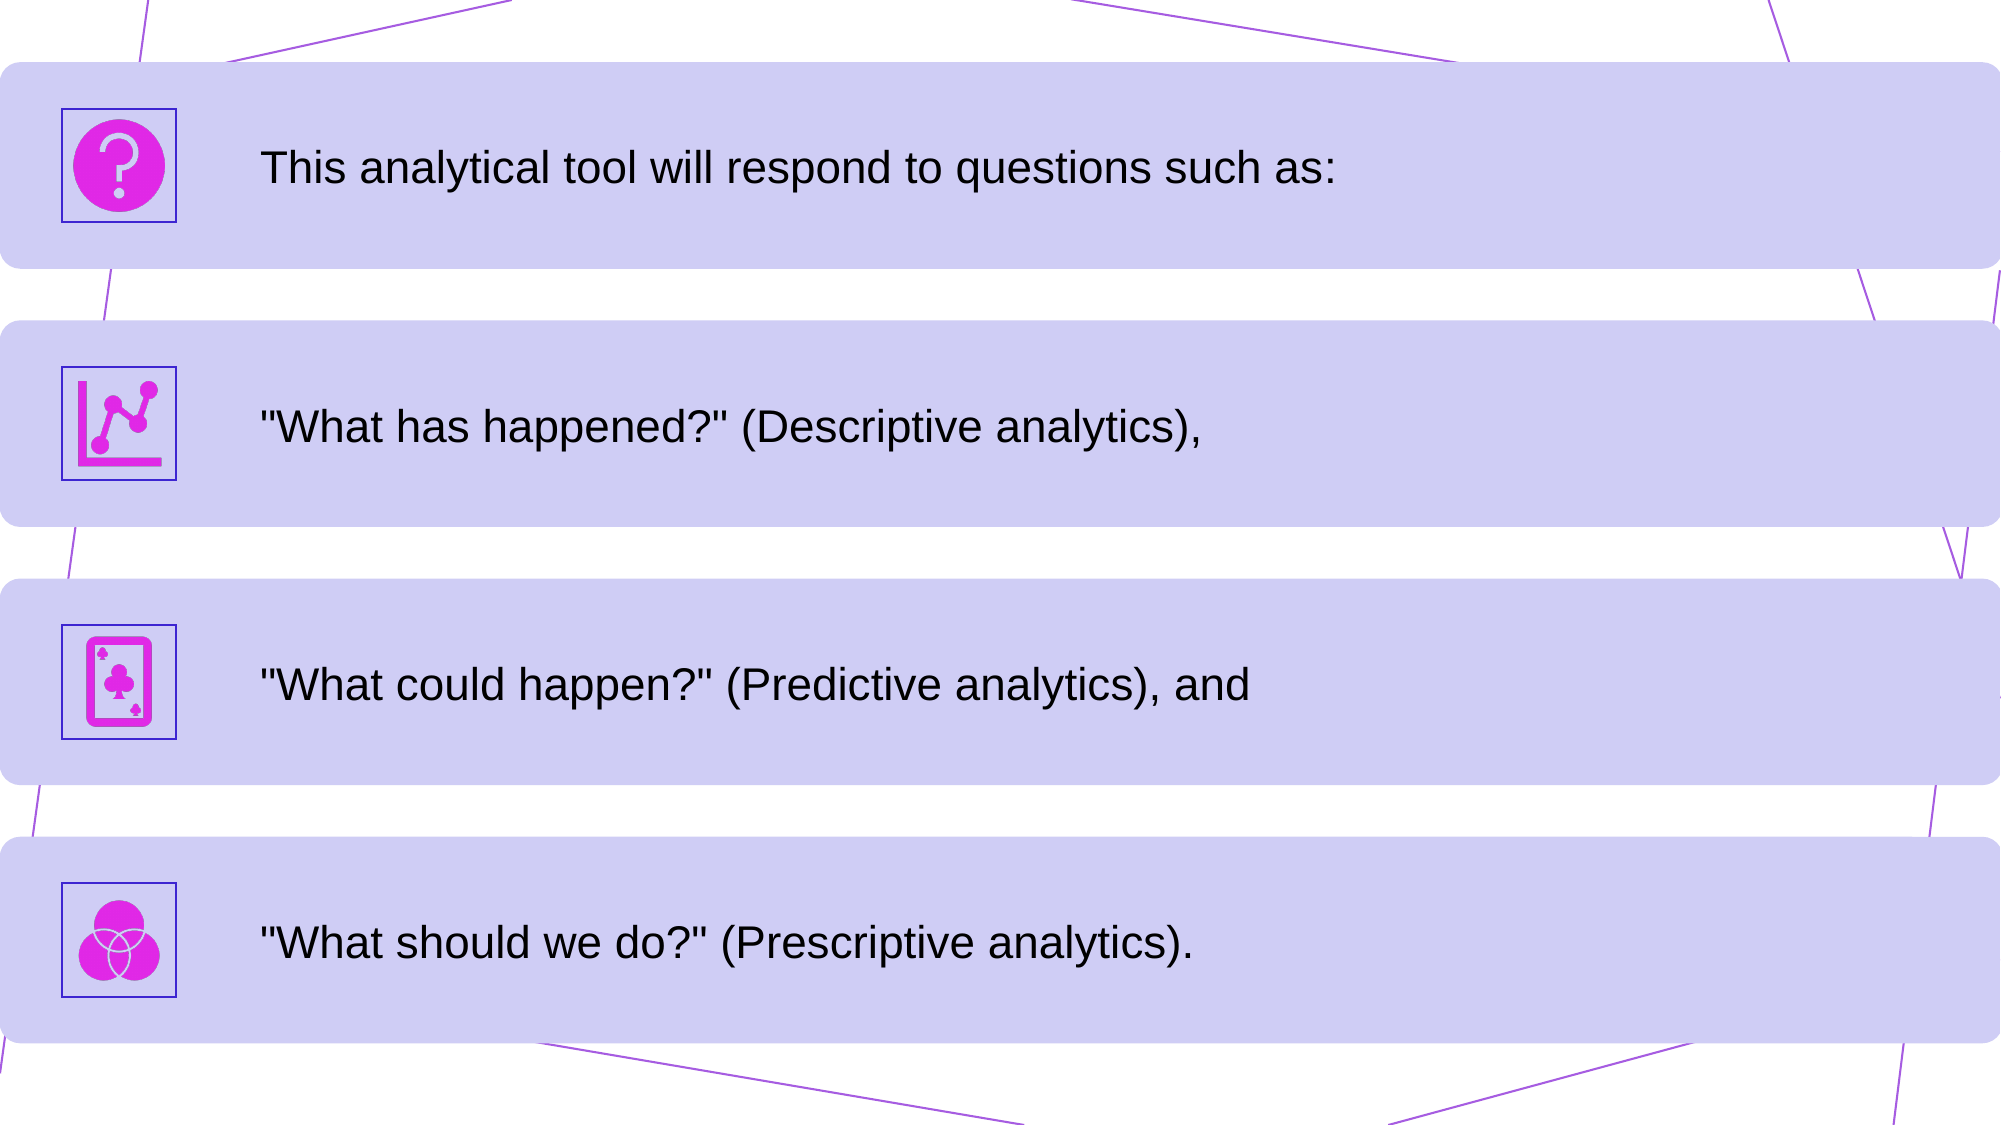

This analytical tool will respond to questions such as:
"What has happened?" (Descriptive analytics),
"What could happen?" (Predictive analytics), and
"What should we do?" (Prescriptive analytics).